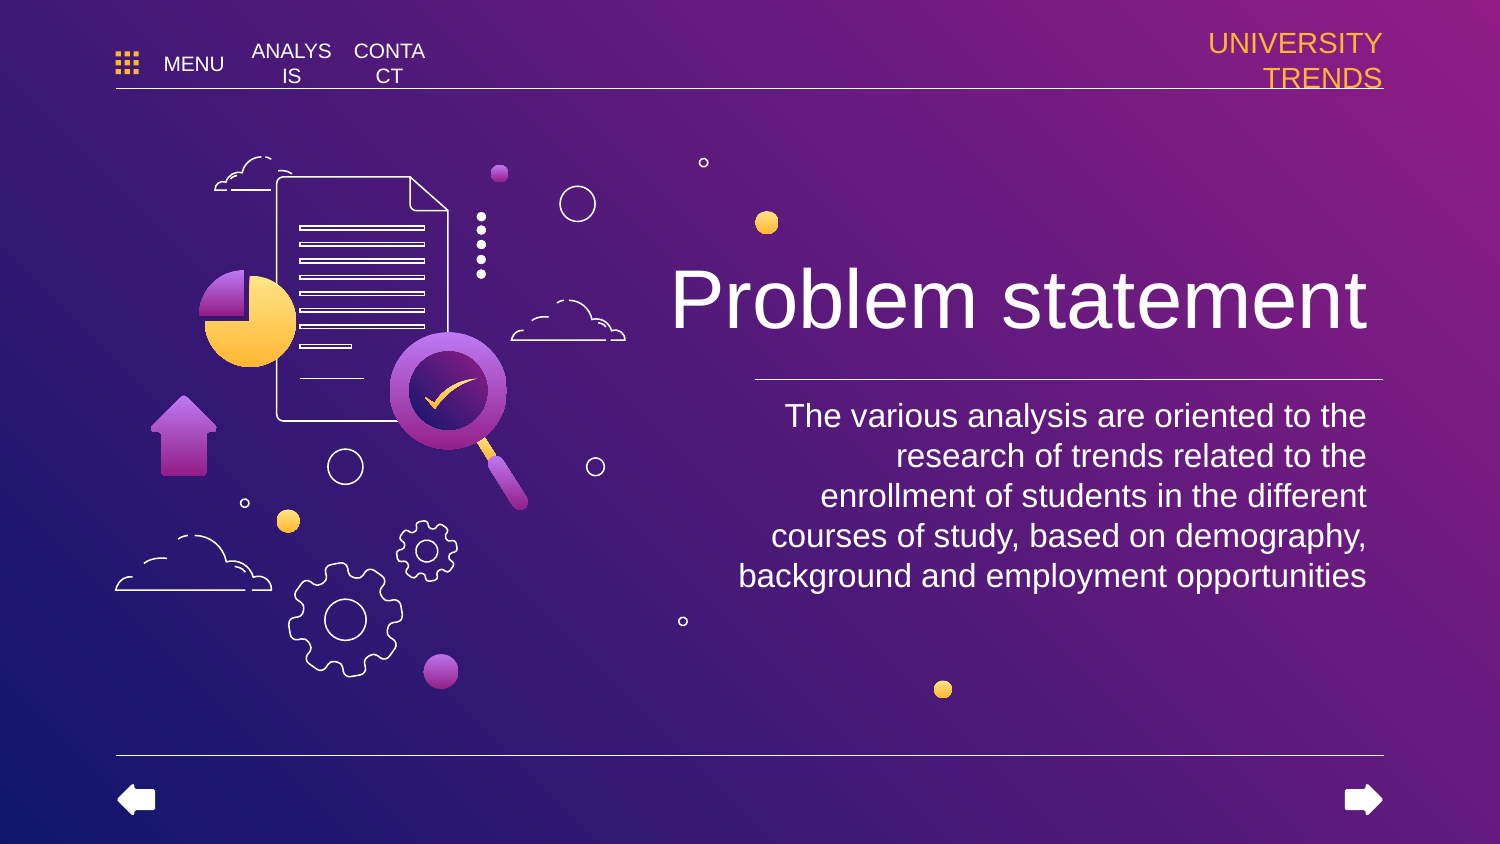

UNIVERSITY TRENDS
MENU
ANALYSIS
CONTACT

# Problem statement
The various analysis are oriented to the research of trends related to the
enrollment of students in the different courses of study, based on demography, background and employment opportunities